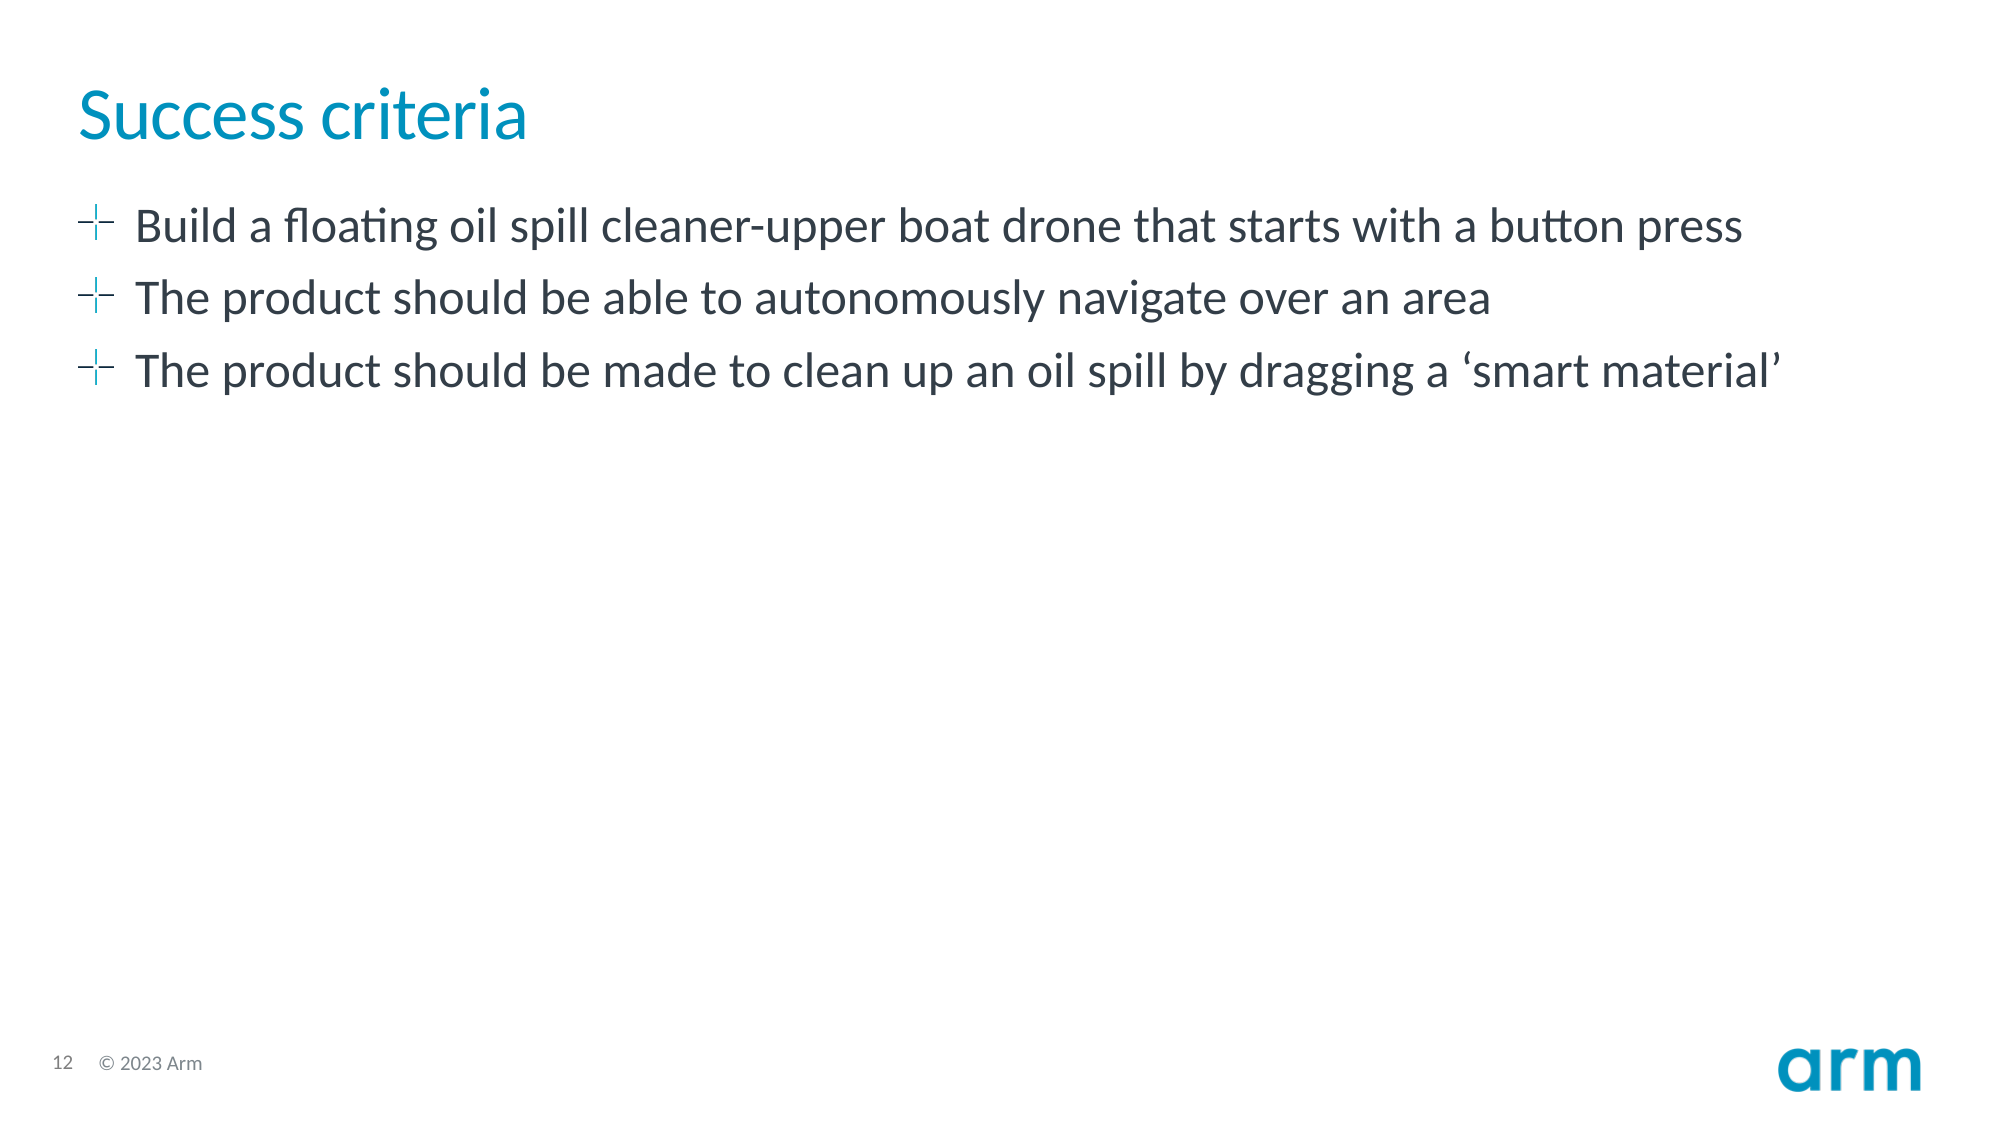

# Success criteria
Build a floating oil spill cleaner-upper boat drone that starts with a button press
The product should be able to autonomously navigate over an area
The product should be made to clean up an oil spill by dragging a ‘smart material’